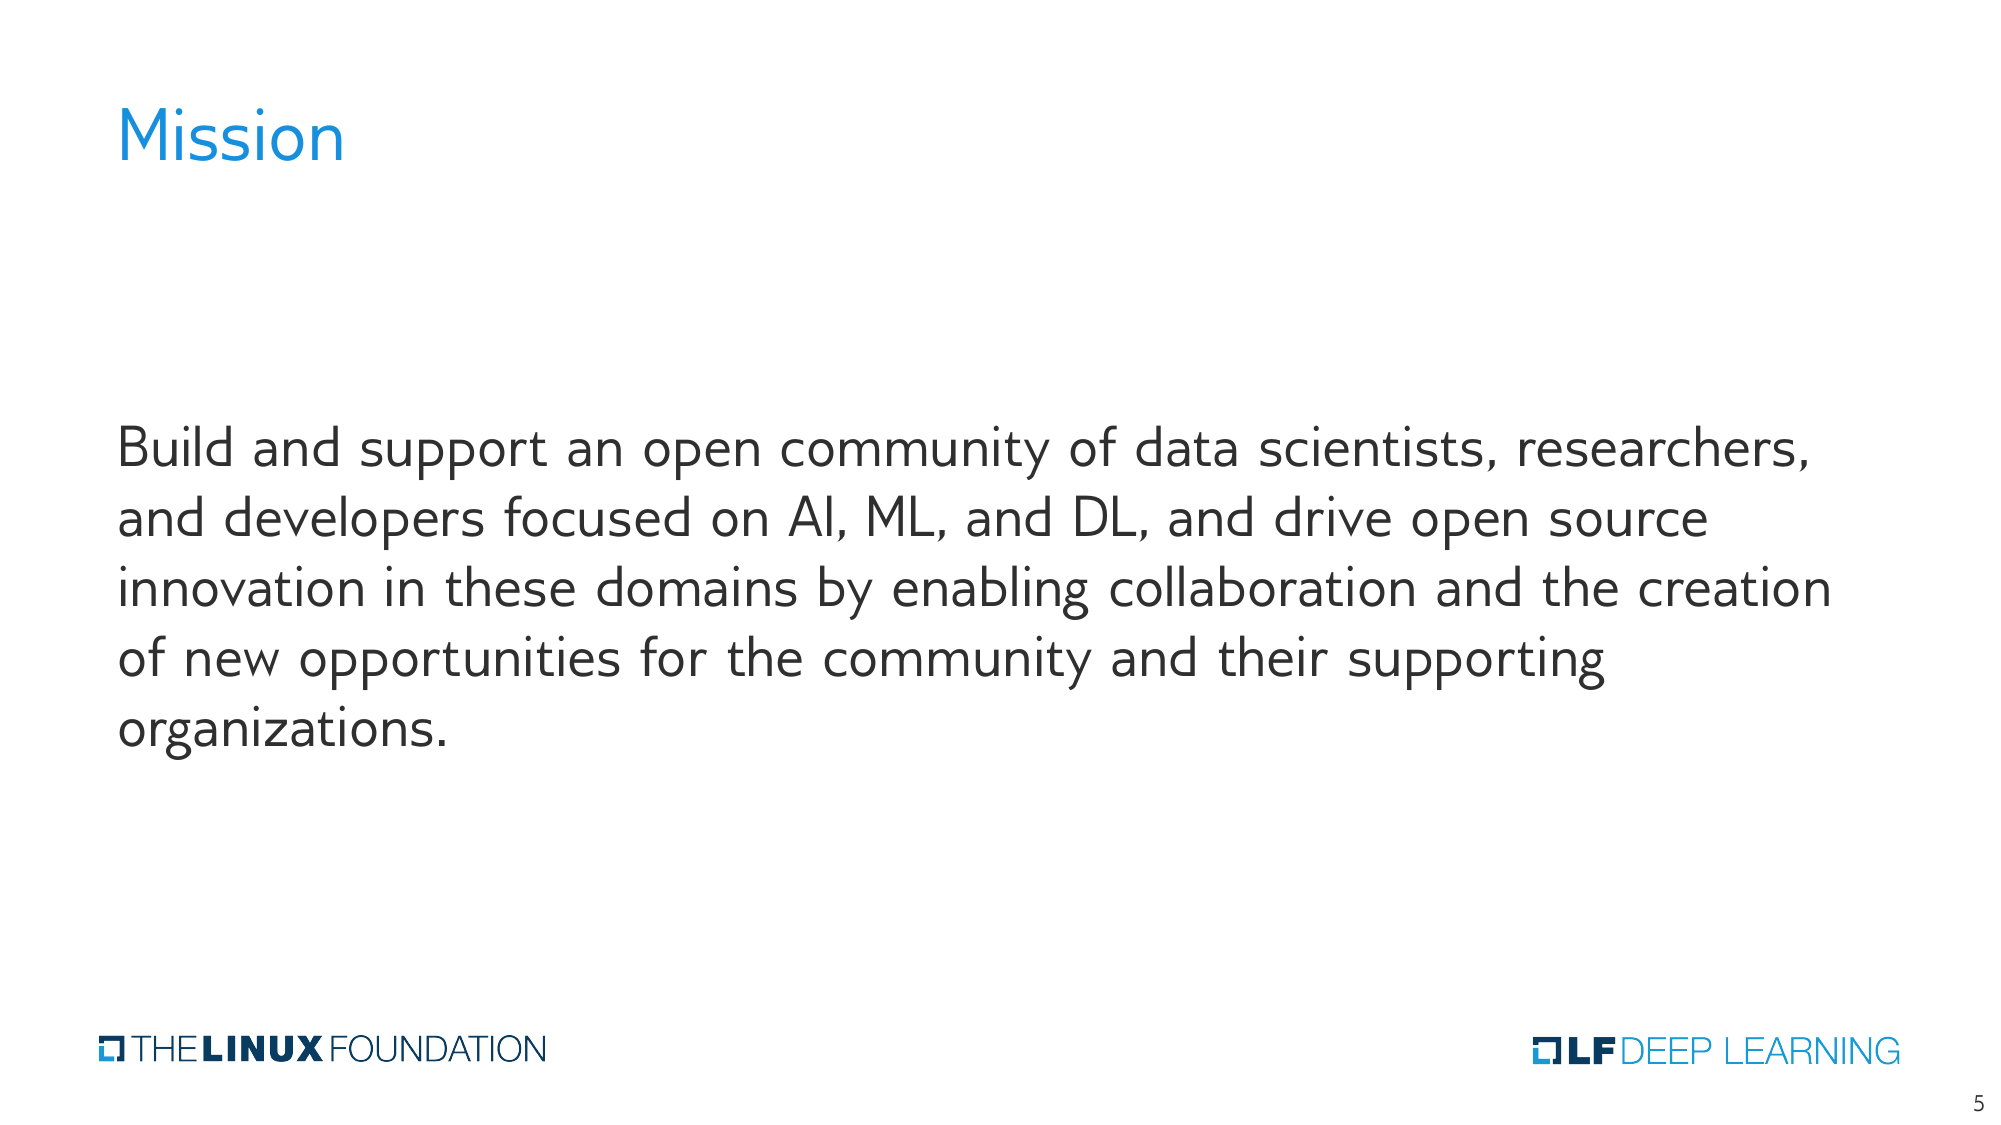

# Mission

Build and support an open community of data scientists, researchers, and developers focused on AI, ML, and DL, and drive open source innovation in these domains by enabling collaboration and the creation of new opportunities for the community and their supporting organizations.

5